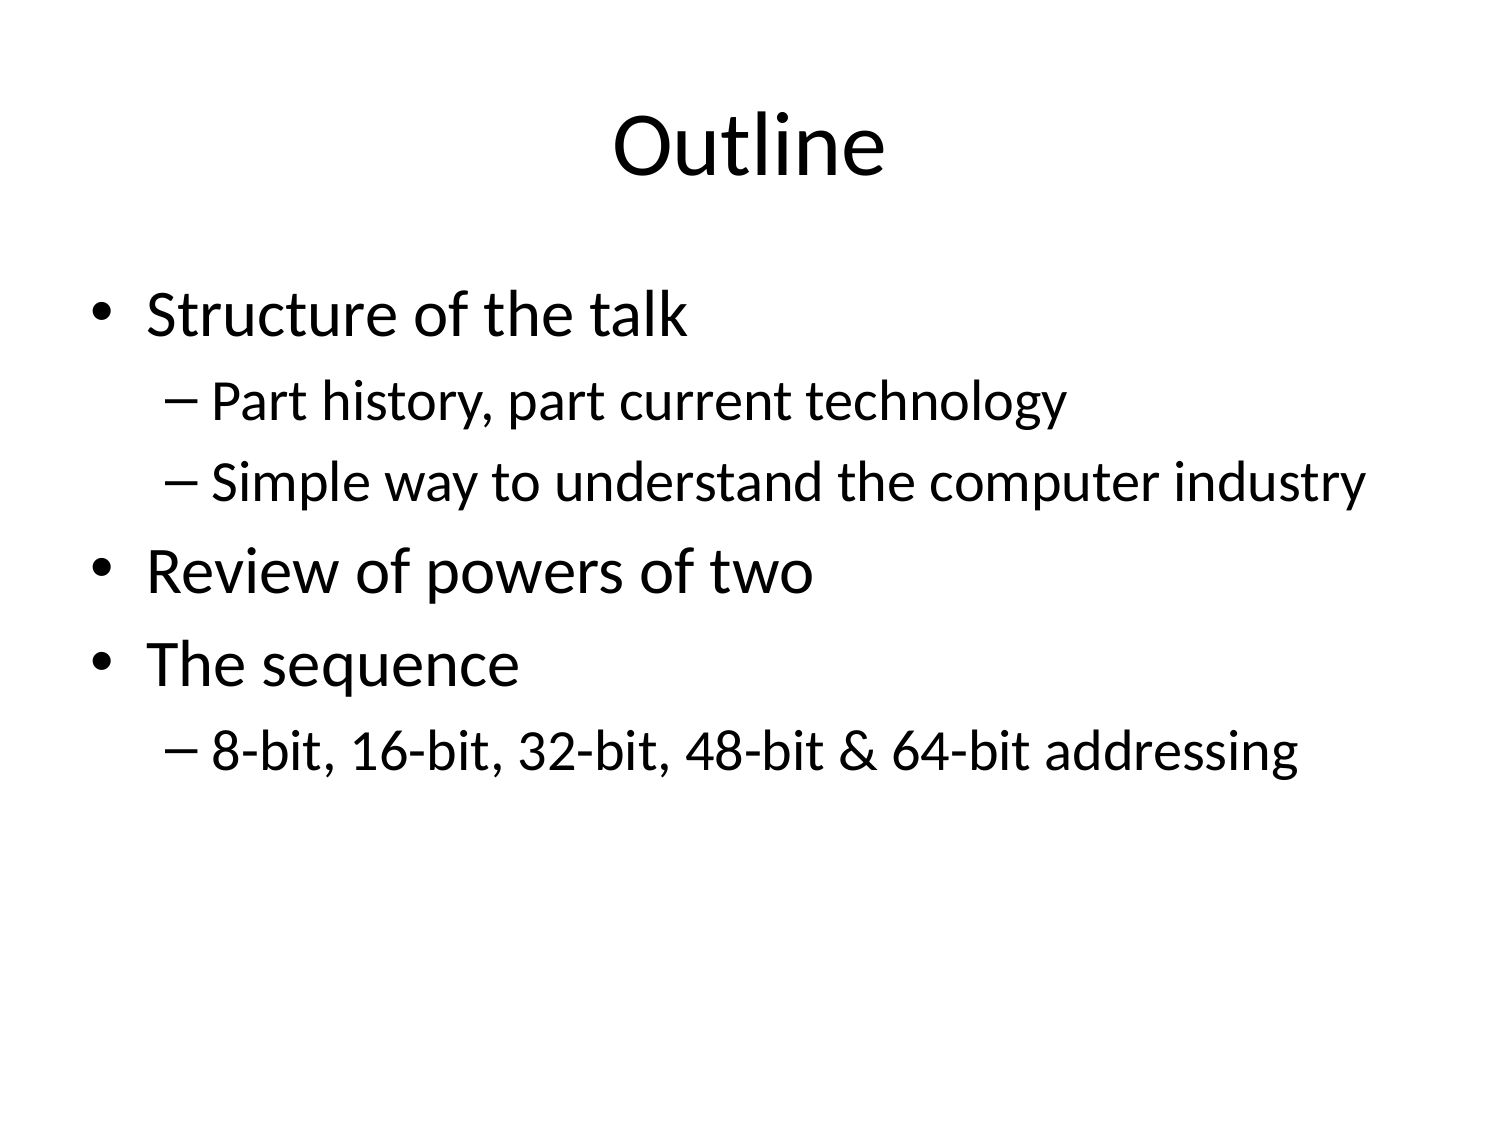

# Outline
Structure of the talk
Part history, part current technology
Simple way to understand the computer industry
Review of powers of two
The sequence
8-bit, 16-bit, 32-bit, 48-bit & 64-bit addressing